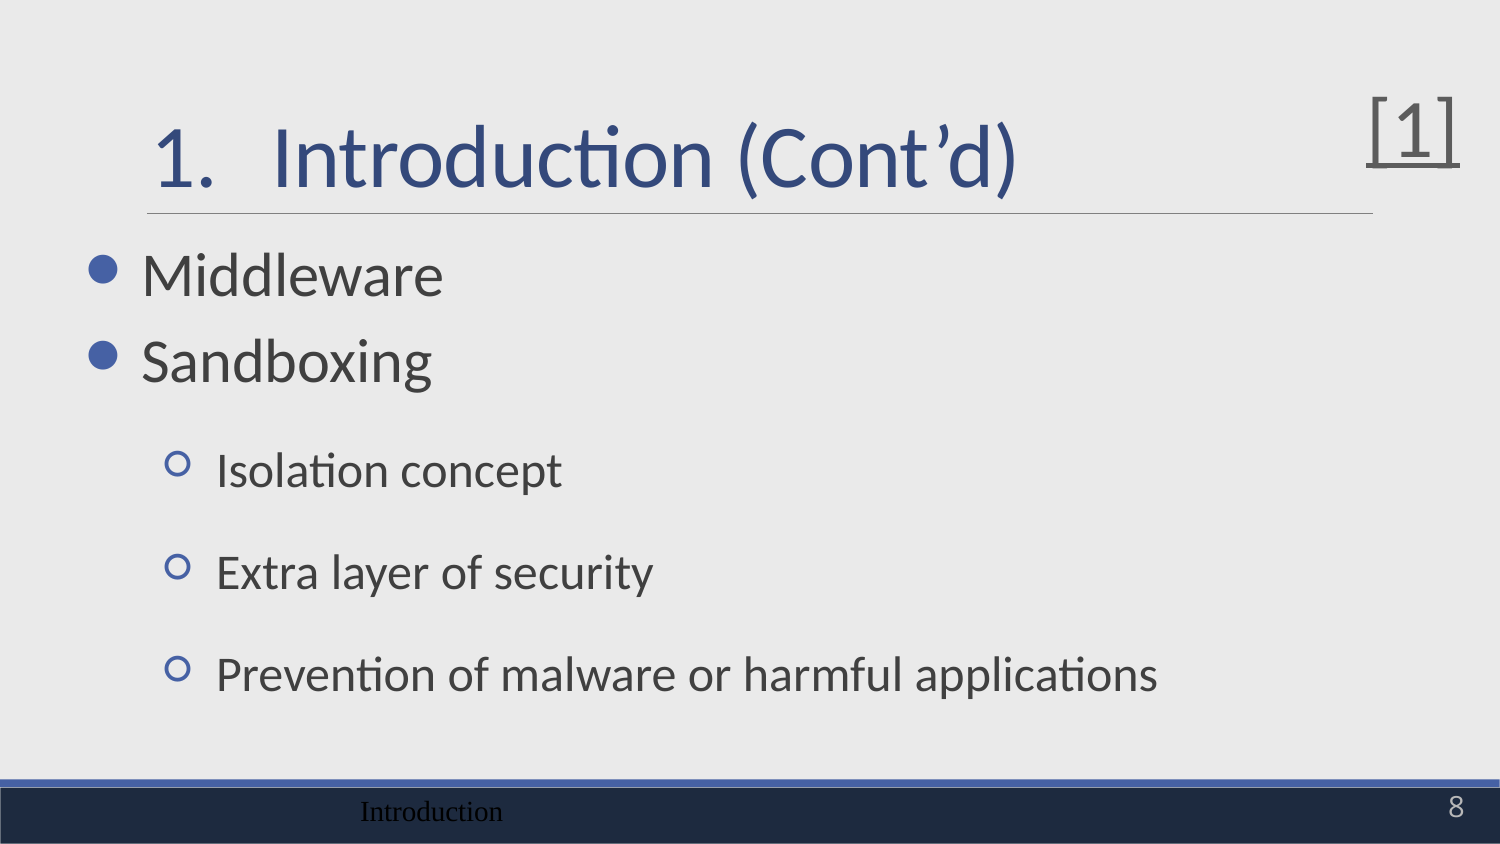

# Introduction (Cont’d)
[1]
Middleware
Sandboxing
Isolation concept
Extra layer of security
Prevention of malware or harmful applications
Introduction
8